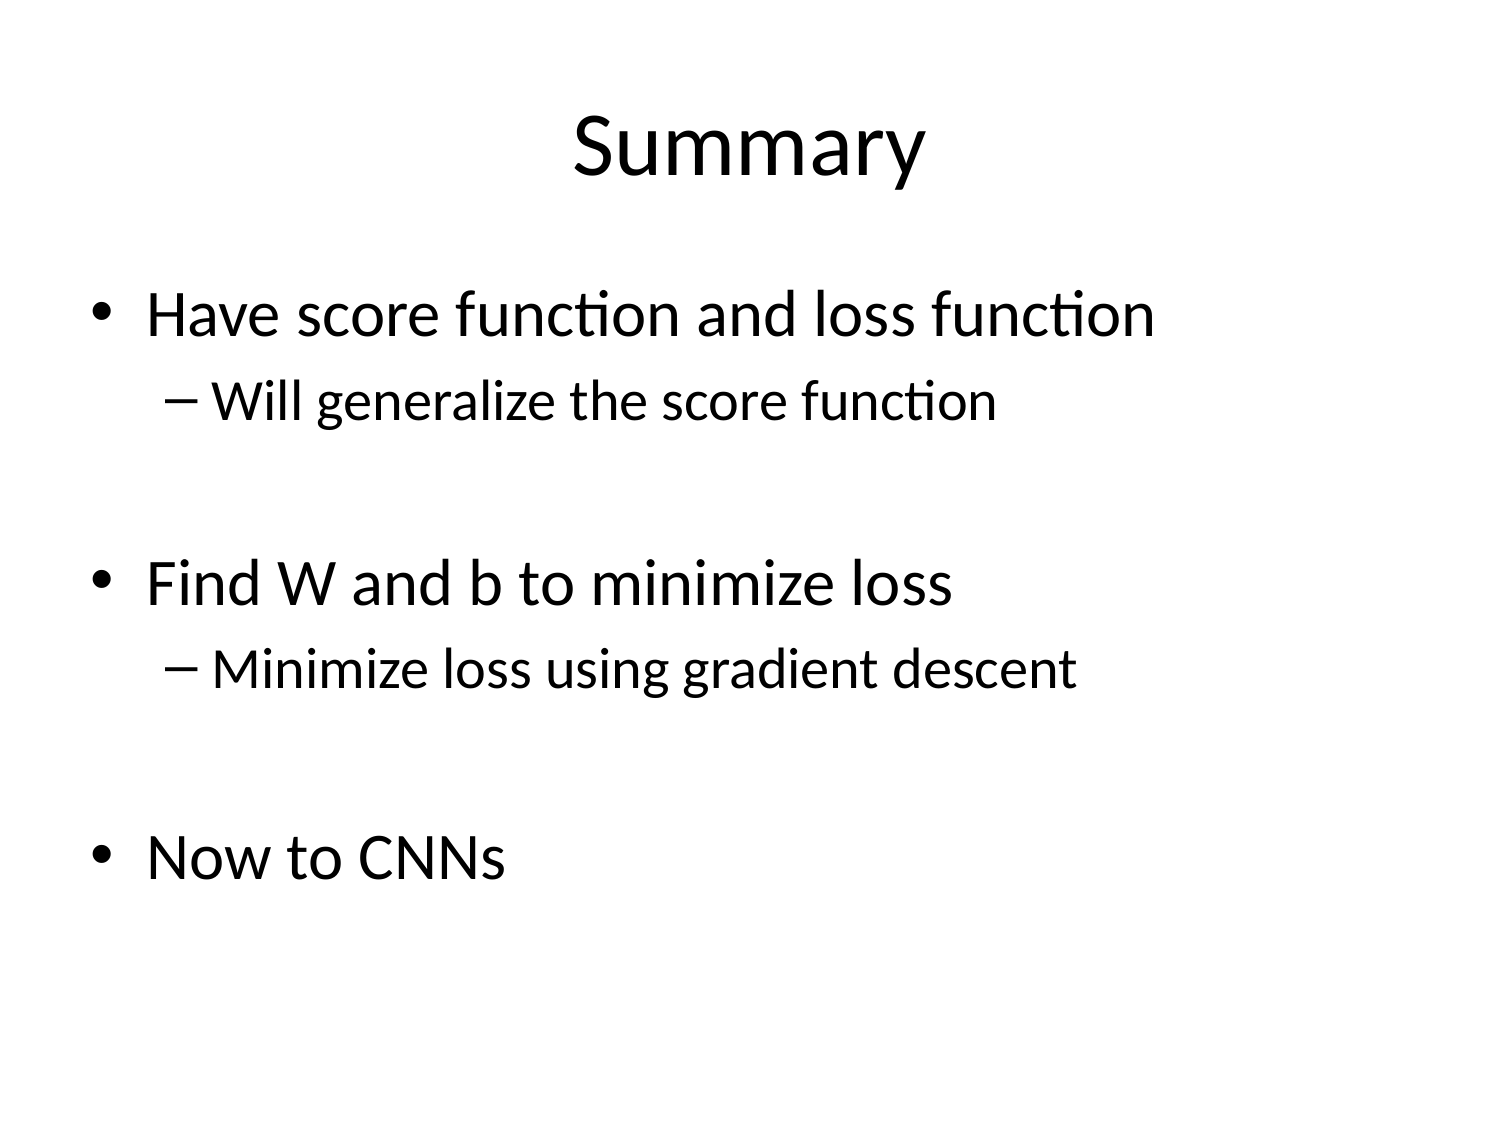

# Summary
Have score function and loss function
Will generalize the score function

Find W and b to minimize loss
Minimize loss using gradient descent

Now to CNNs